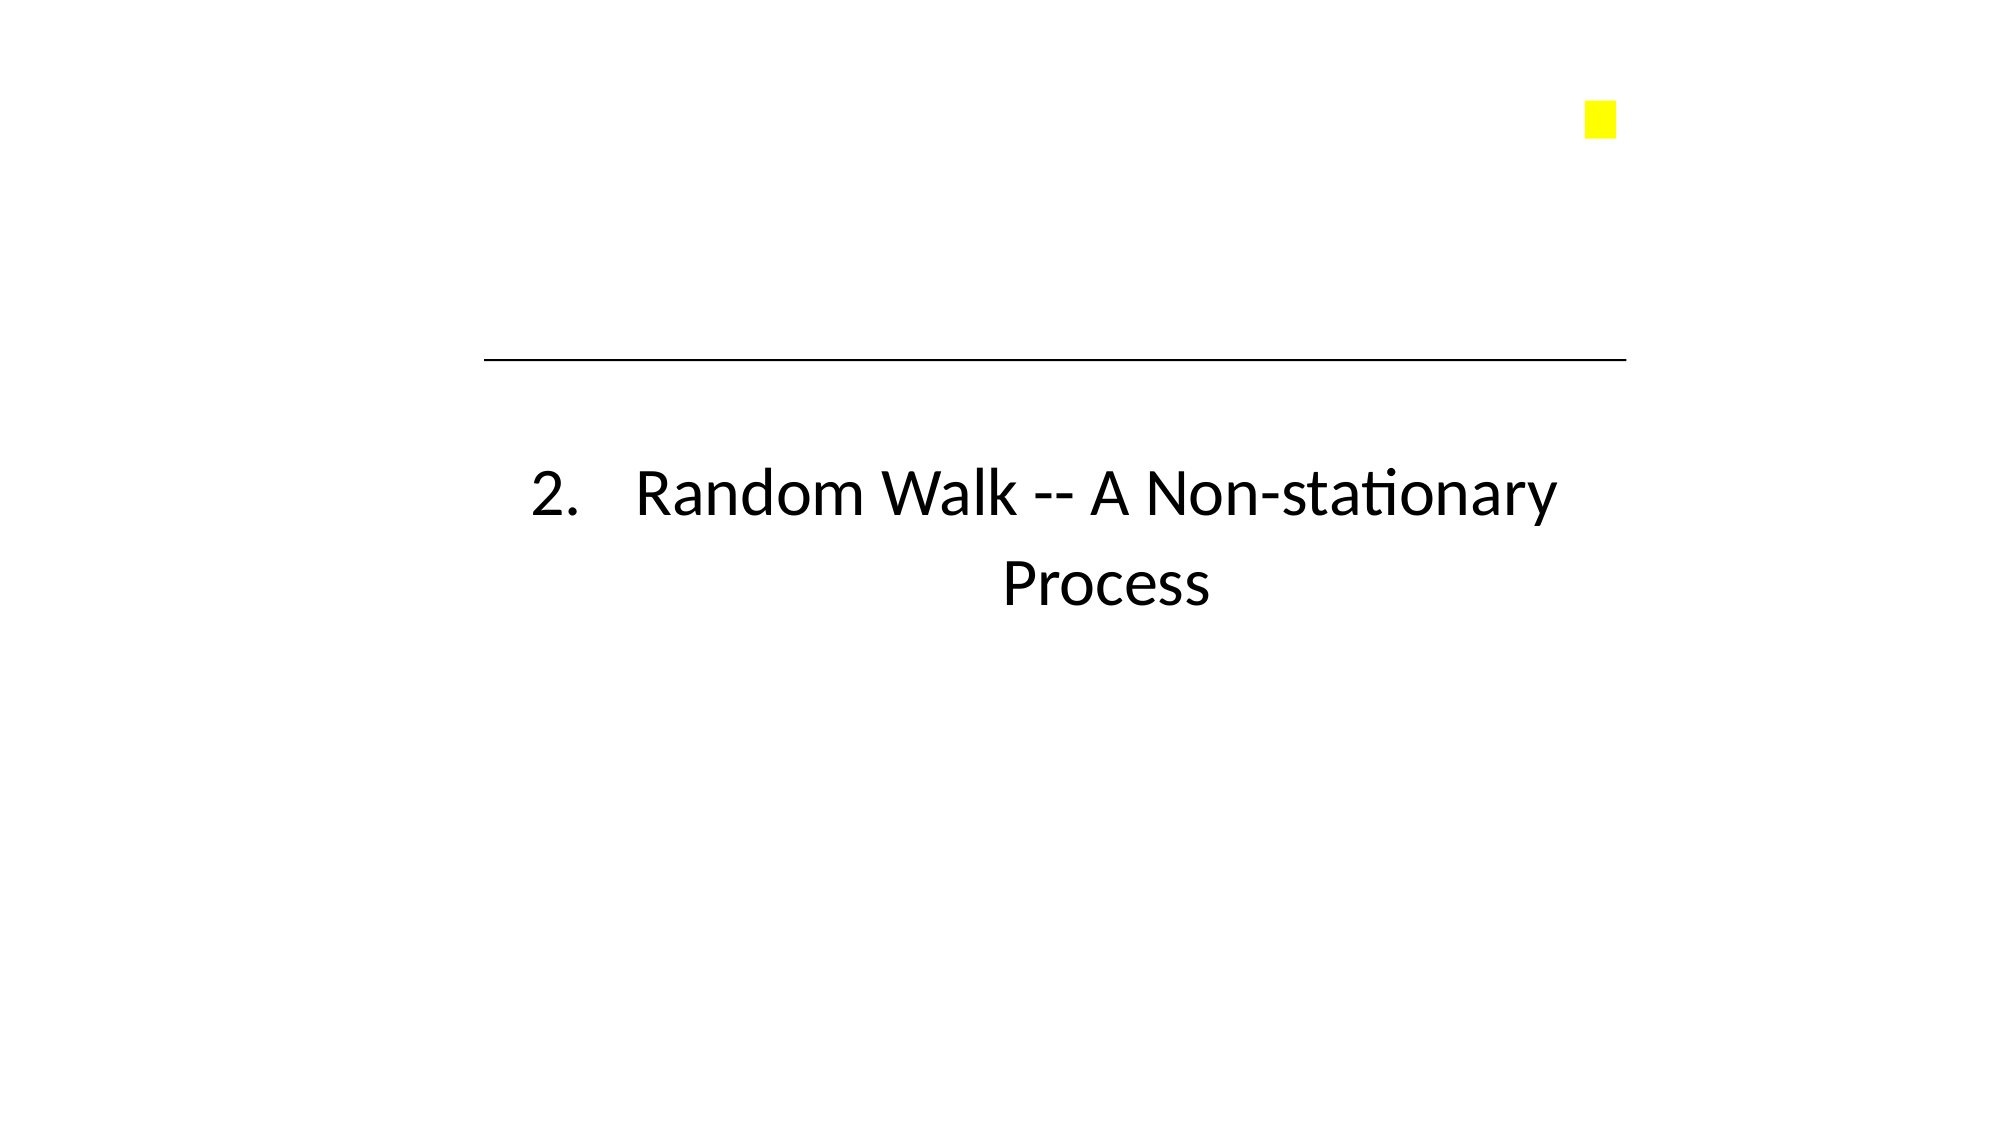

# 2.	Random Walk -- A Non-stationary
Process